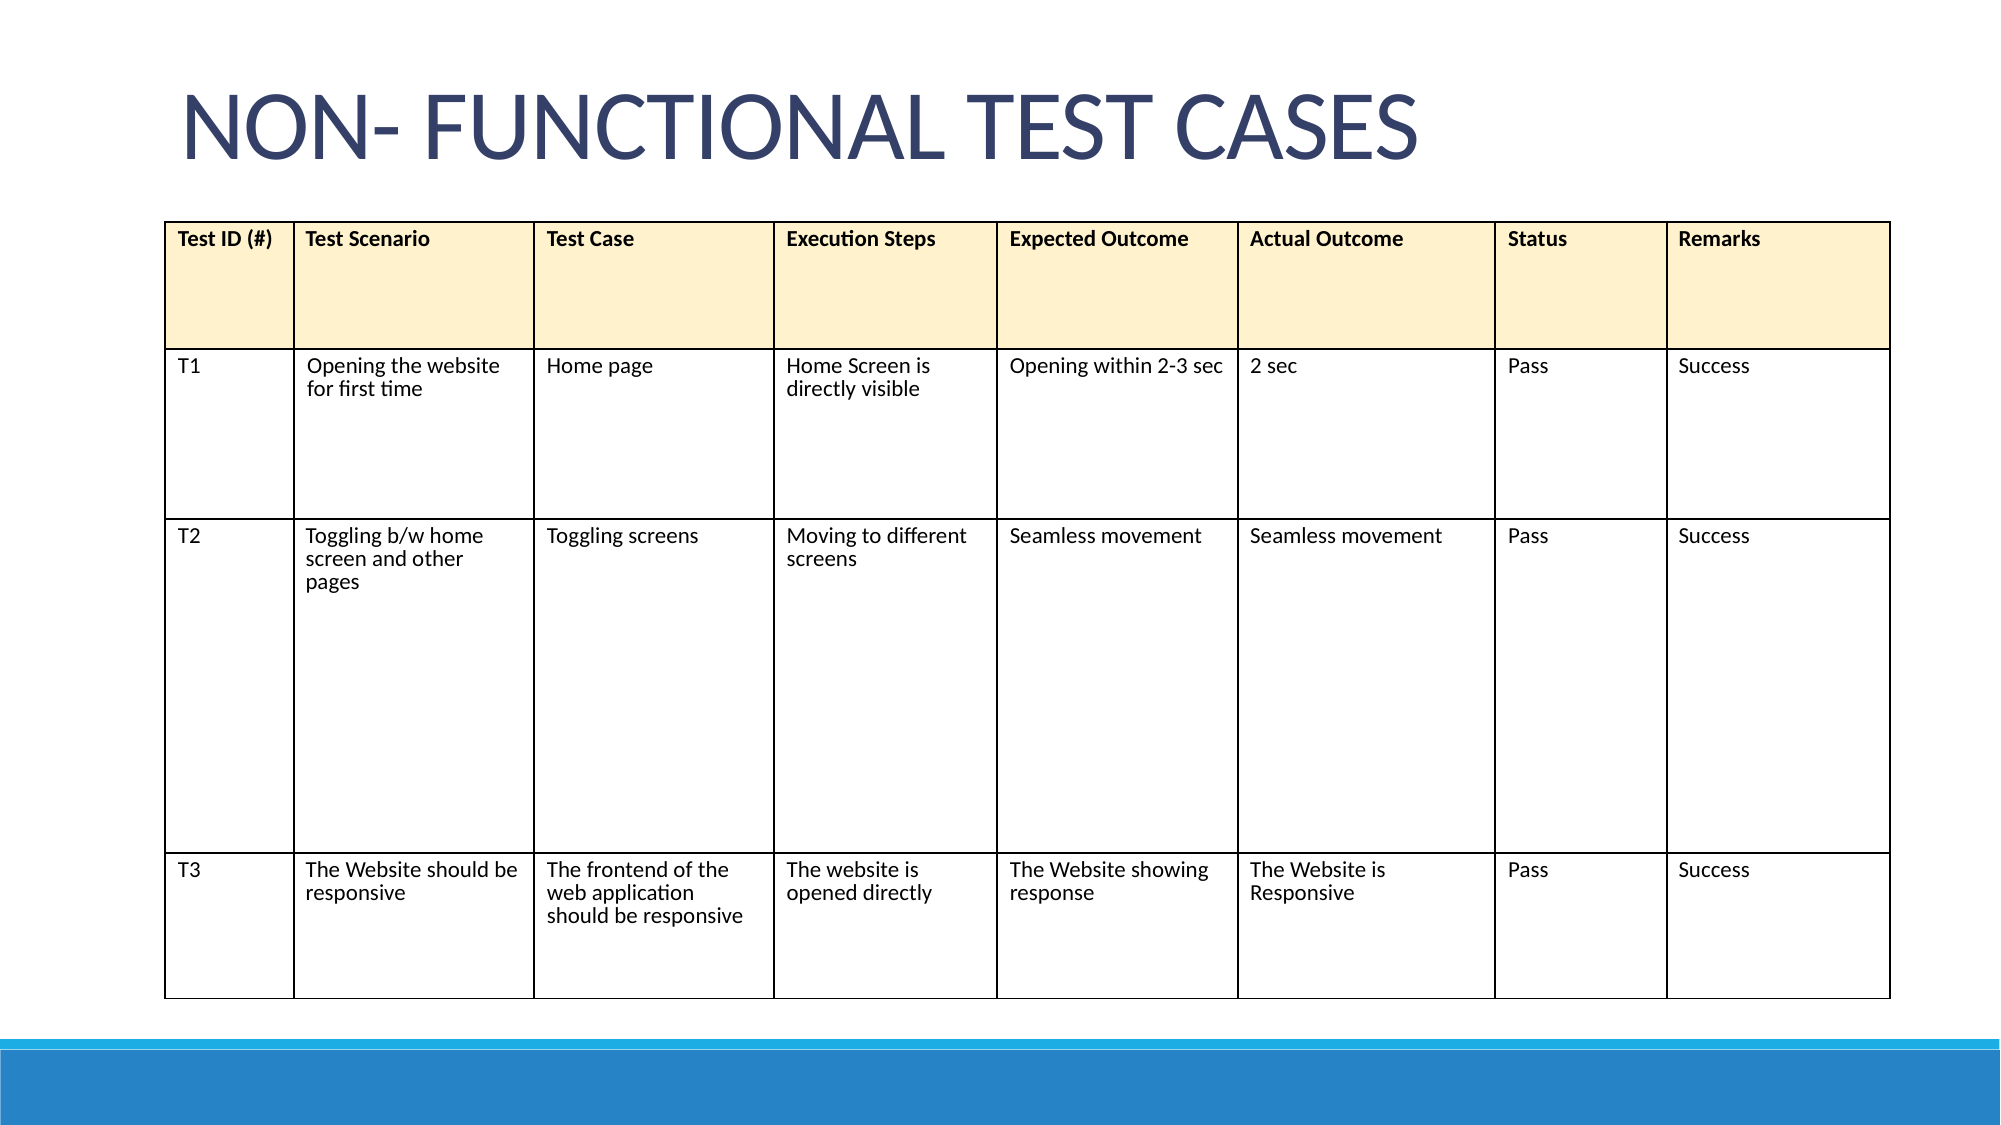

# NON- FUNCTIONAL TEST CASES
| Test ID (#) | Test Scenario | Test Case | Execution Steps | Expected Outcome | Actual Outcome | Status | Remarks |
| --- | --- | --- | --- | --- | --- | --- | --- |
| T1 | Opening the website for first time | Home page | Home Screen is directly visible | Opening within 2-3 sec | 2 sec | Pass | Success |
| T2 | Toggling b/w home screen and other pages | Toggling screens | Moving to different screens | Seamless movement | Seamless movement | Pass | Success |
| --- | --- | --- | --- | --- | --- | --- | --- |
| T3 | The Website should be responsive | The frontend of the web application should be responsive | The website is opened directly | The Website showing response | The Website is Responsive | Pass | Success |